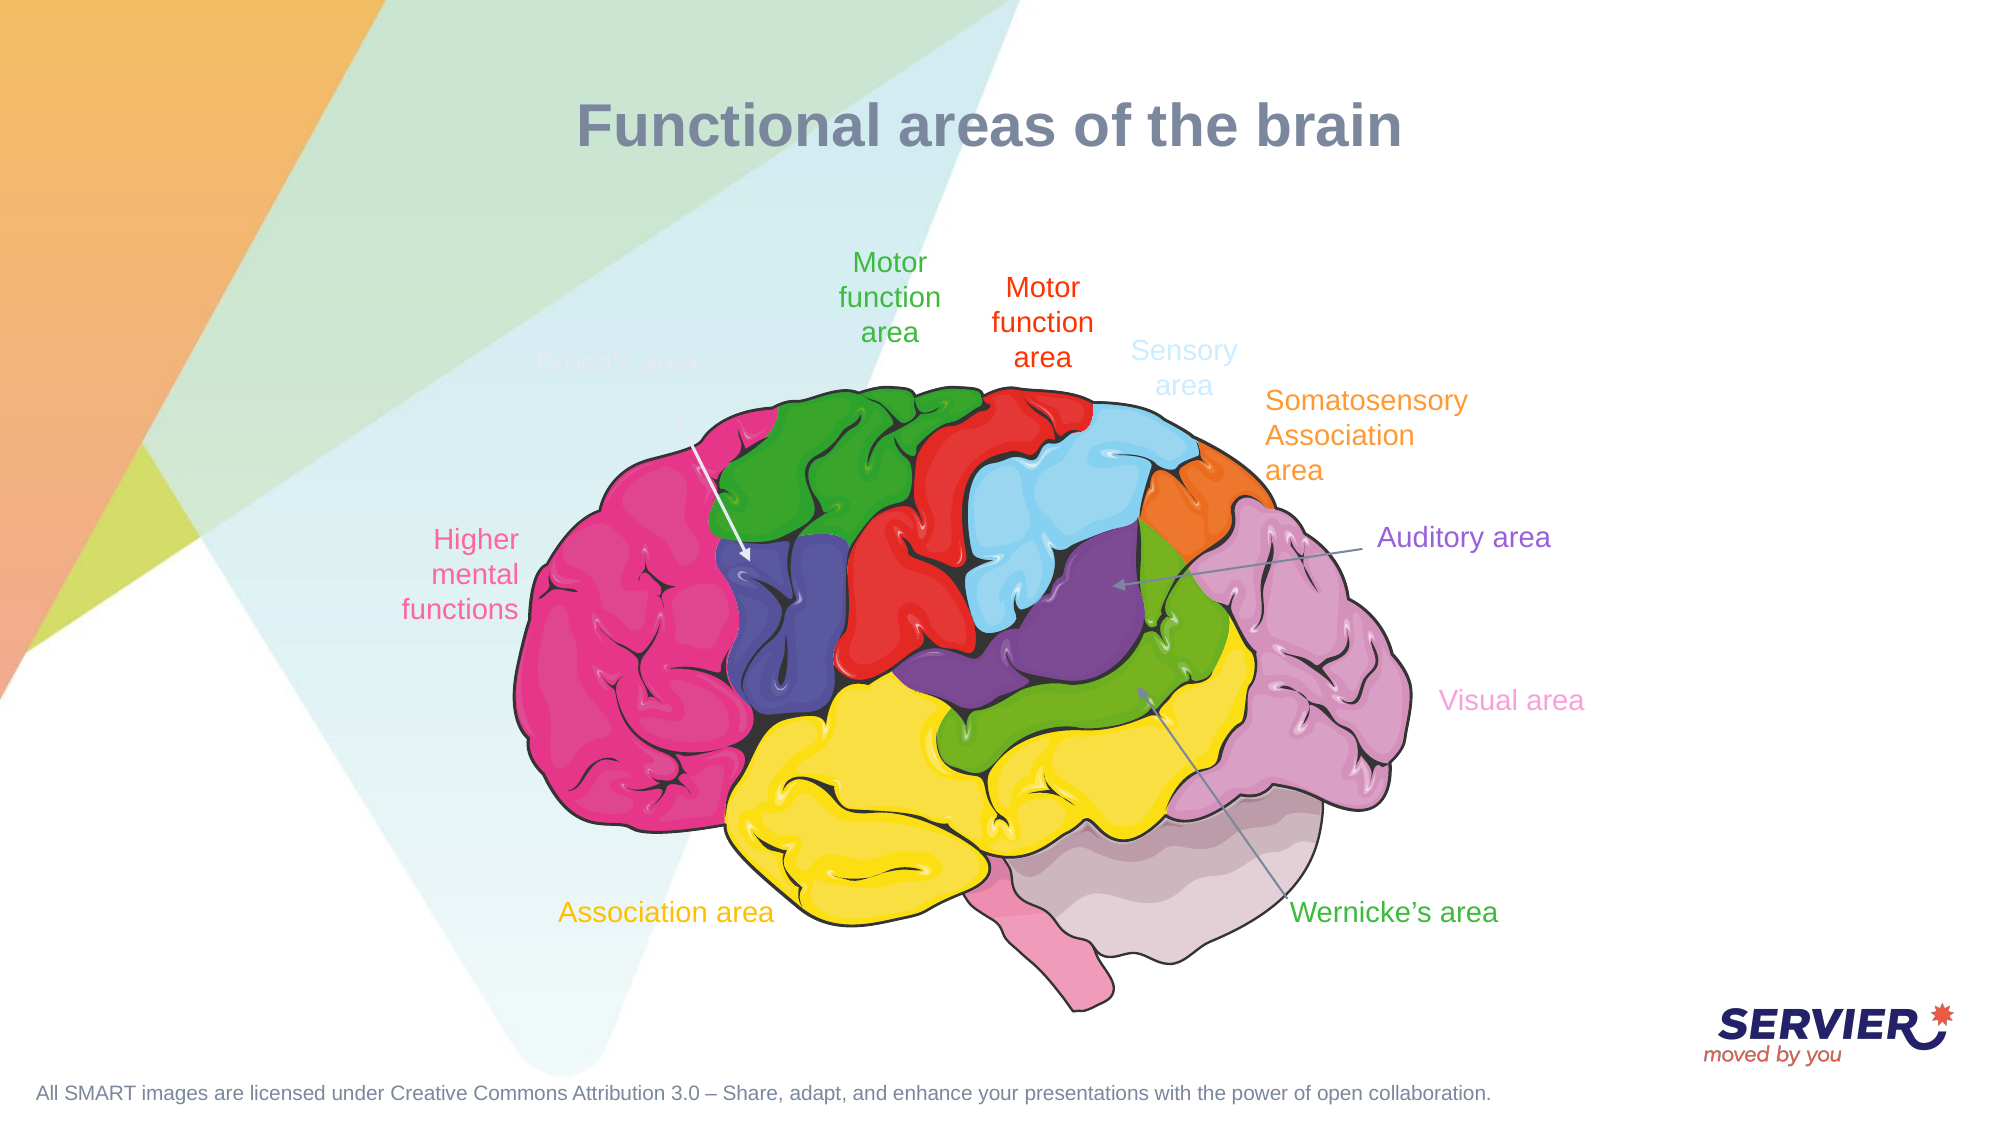

# Functional areas of the brain
Motor
function
area
Motor
function
area
Sensory
area
Broca’s area
Somatosensory
Association
area

Auditory area
Higher
mental
functions

Visual area

Association area
Wernicke’s area